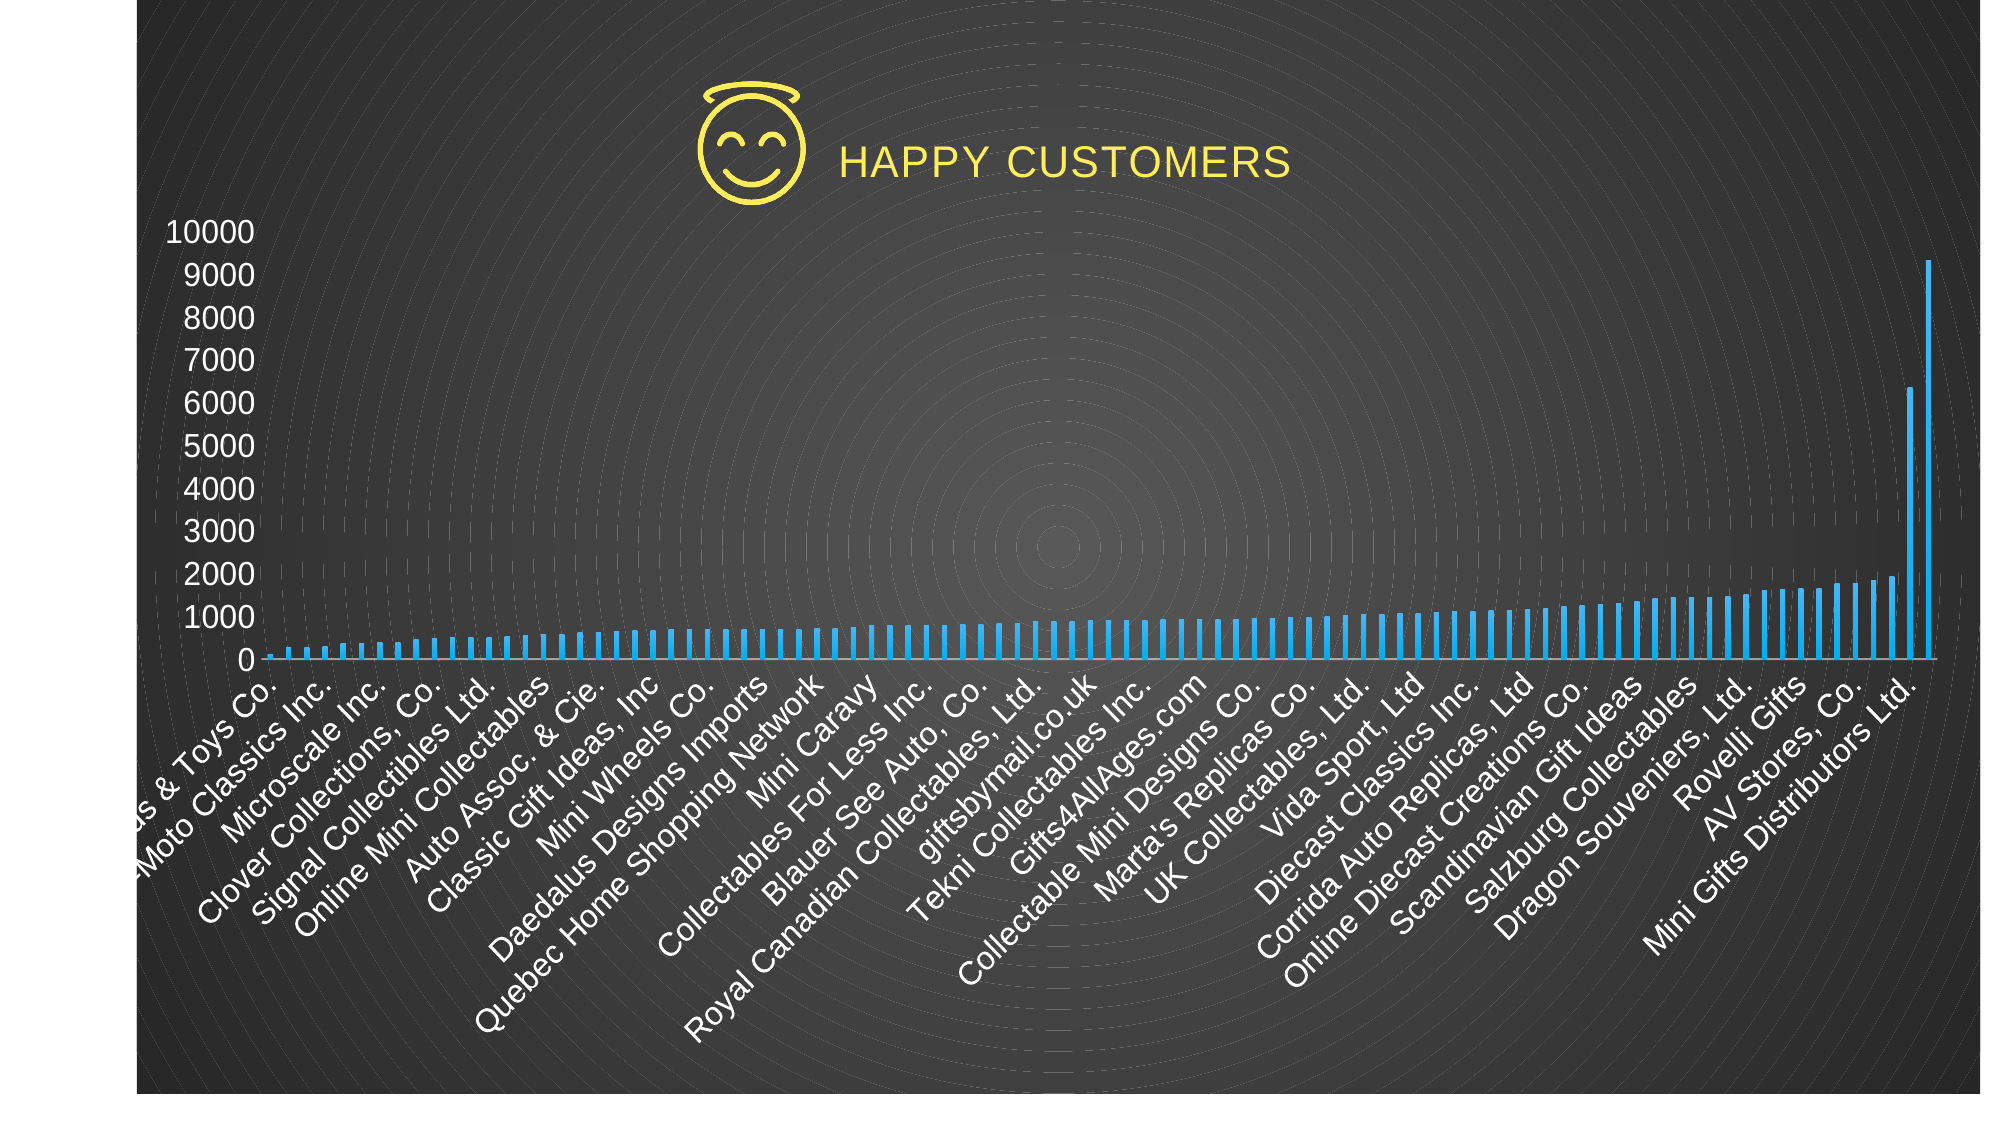

### Chart: HAPPY CUSTOMERS

| Category | Total |
|---|---|
| Boards & Toys Co. | 102.0 |
| Atelier graphique | 270.0 |
| Royale Belge | 278.0 |
| Auto-Moto Classics Inc. | 287.0 |
| Double Decker Gift Stores, Ltd | 357.0 |
| Cambridge Collectables Co. | 357.0 |
| Microscale Inc. | 381.0 |
| Bavarian Collectables Imports, Co. | 401.0 |
| CAF Imports | 468.0 |
| Clover Collections, Co. | 490.0 |
| Men 'R' US Retailers, Ltd. | 500.0 |
| West Coast Collectables Co. | 511.0 |
| Signal Collectibles Ltd. | 514.0 |
| Mini Auto Werke | 532.0 |
| Australian Gift Network, Co | 545.0 |
| Online Mini Collectables | 572.0 |
| Iberia Gift Imports, Corp. | 589.0 |
| Super Scale Inc. | 636.0 |
| Auto Assoc. & Cie. | 637.0 |
| Volvo Model Replicas, Co | 647.0 |
| Gift Ideas Corp. | 666.0 |
| Classic Gift Ideas, Inc | 668.0 |
| Lyon Souveniers | 684.0 |
| Alpha Cognac | 687.0 |
| Mini Wheels Co. | 692.0 |
| Osaka Souveniers Co. | 692.0 |
| Diecast Collectables | 695.0 |
| Daedalus Designs Imports | 699.0 |
| Canadian Gift Exchange Network | 703.0 |
| Australian Collectables, Ltd | 705.0 |
| Quebec Home Shopping Network | 717.0 |
| Classic Legends Inc. | 720.0 |
| Motor Mint Distributors Inc. | 730.0 |
| Mini Caravy | 779.0 |
| Vitachrome Inc. | 787.0 |
| Norway Gifts By Mail, Co. | 787.0 |
| Collectables For Less Inc. | 795.0 |
| Petit Auto | 796.0 |
| Marseille Mini Autos | 804.0 |
| Blauer See Auto, Co. | 811.0 |
| La Corne D'abondance, Co. | 836.0 |
| Amica Models & Co. | 843.0 |
| Royal Canadian Collectables, Ltd. | 873.0 |
| Enaco Distributors | 882.0 |
| Heintze Collectables | 882.0 |
| giftsbymail.co.uk | 895.0 |
| FunGiftIdeas.com | 903.0 |
| Gift Depot Inc. | 903.0 |
| Tekni Collectables Inc. | 906.0 |
| Mini Classics | 929.0 |
| Signal Gift Stores | 929.0 |
| Gifts4AllAges.com | 933.0 |
| Toms Spezialitten, Ltd | 936.0 |
| Stylish Desk Decors, Co. | 937.0 |
| Collectable Mini Designs Co. | 954.0 |
| Cruz & Sons Co. | 961.0 |
| Herkku Gifts | 973.0 |
| Marta's Replicas Co. | 976.0 |
| Auto Canal Petit | 1001.0 |
| Suominen Souveniers | 1031.0 |
| UK Collectables, Ltd. | 1046.0 |
| Toys of Finland, Co. | 1051.0 |
| Toys4GrownUps.com | 1060.0 |
| Vida Sport, Ltd | 1078.0 |
| Baane Mini Imports | 1082.0 |
| Oulu Toy Supplies, Inc. | 1110.0 |
| Diecast Classics Inc. | 1111.0 |
| Mini Creations Ltd. | 1140.0 |
| Tokyo Collectables, Ltd | 1150.0 |
| Corrida Auto Replicas, Ltd | 1163.0 |
| Technics Stores Inc. | 1179.0 |
| Handji Gifts& Co | 1236.0 |
| Online Diecast Creations Co. | 1248.0 |
| L'ordine Souveniers | 1280.0 |
| Danish Wholesale Imports | 1315.0 |
| Scandinavian Gift Ideas | 1359.0 |
| Saveley & Henriot, Co. | 1428.0 |
| Reims Collectables | 1433.0 |
| Salzburg Collectables | 1442.0 |
| Corporate Gift Ideas Co. | 1447.0 |
| Anna's Decorations, Ltd | 1469.0 |
| Dragon Souveniers, Ltd. | 1524.0 |
| Souveniers And Things Co. | 1601.0 |
| Land of Toys Inc. | 1631.0 |
| Rovelli Gifts | 1650.0 |
| The Sharp Gifts Warehouse | 1656.0 |
| Muscle Machine Inc | 1775.0 |
| AV Stores, Co. | 1778.0 |
| La Rochelle Gifts | 1832.0 |
| Australian Collectors, Co. | 1926.0 |
| Mini Gifts Distributors Ltd. | 6366.0 |
| Euro Shopping Channel | 9327.0 |